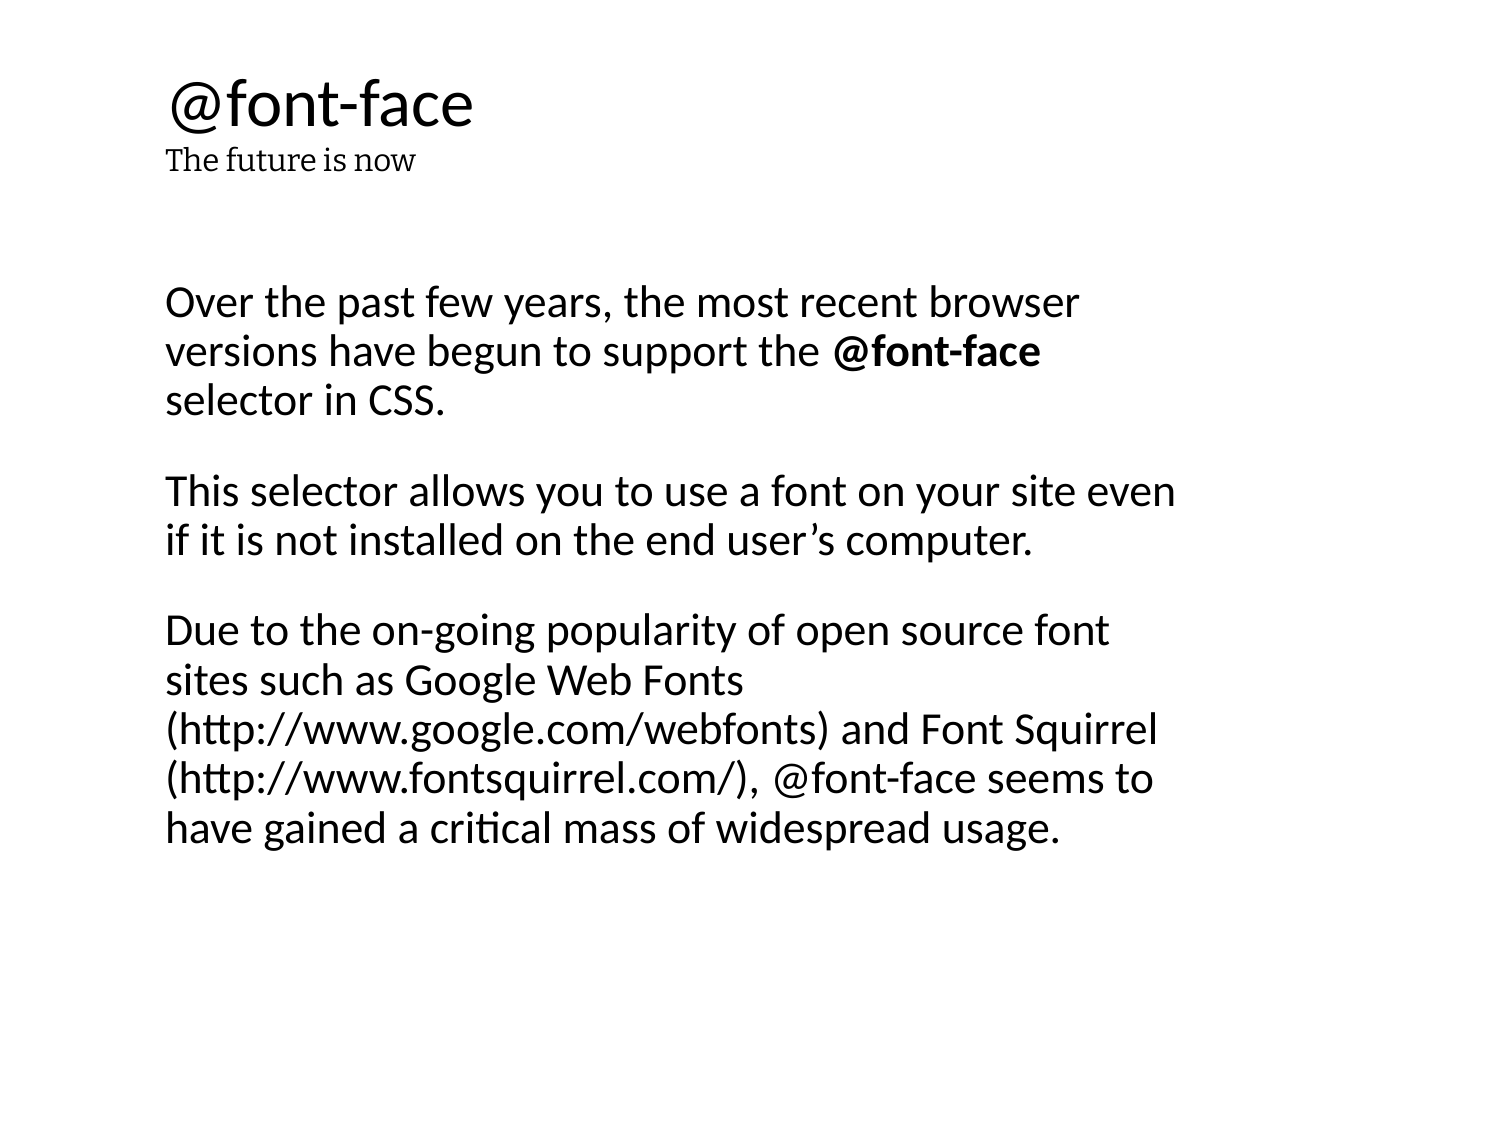

# @font-face
The future is now
Over the past few years, the most recent browser versions have begun to support the @font-face selector in CSS.
This selector allows you to use a font on your site even if it is not installed on the end user’s computer.
Due to the on-going popularity of open source font sites such as Google Web Fonts (http://www.google.com/webfonts) and Font Squirrel (http://www.fontsquirrel.com/), @font-face seems to have gained a critical mass of widespread usage.
86